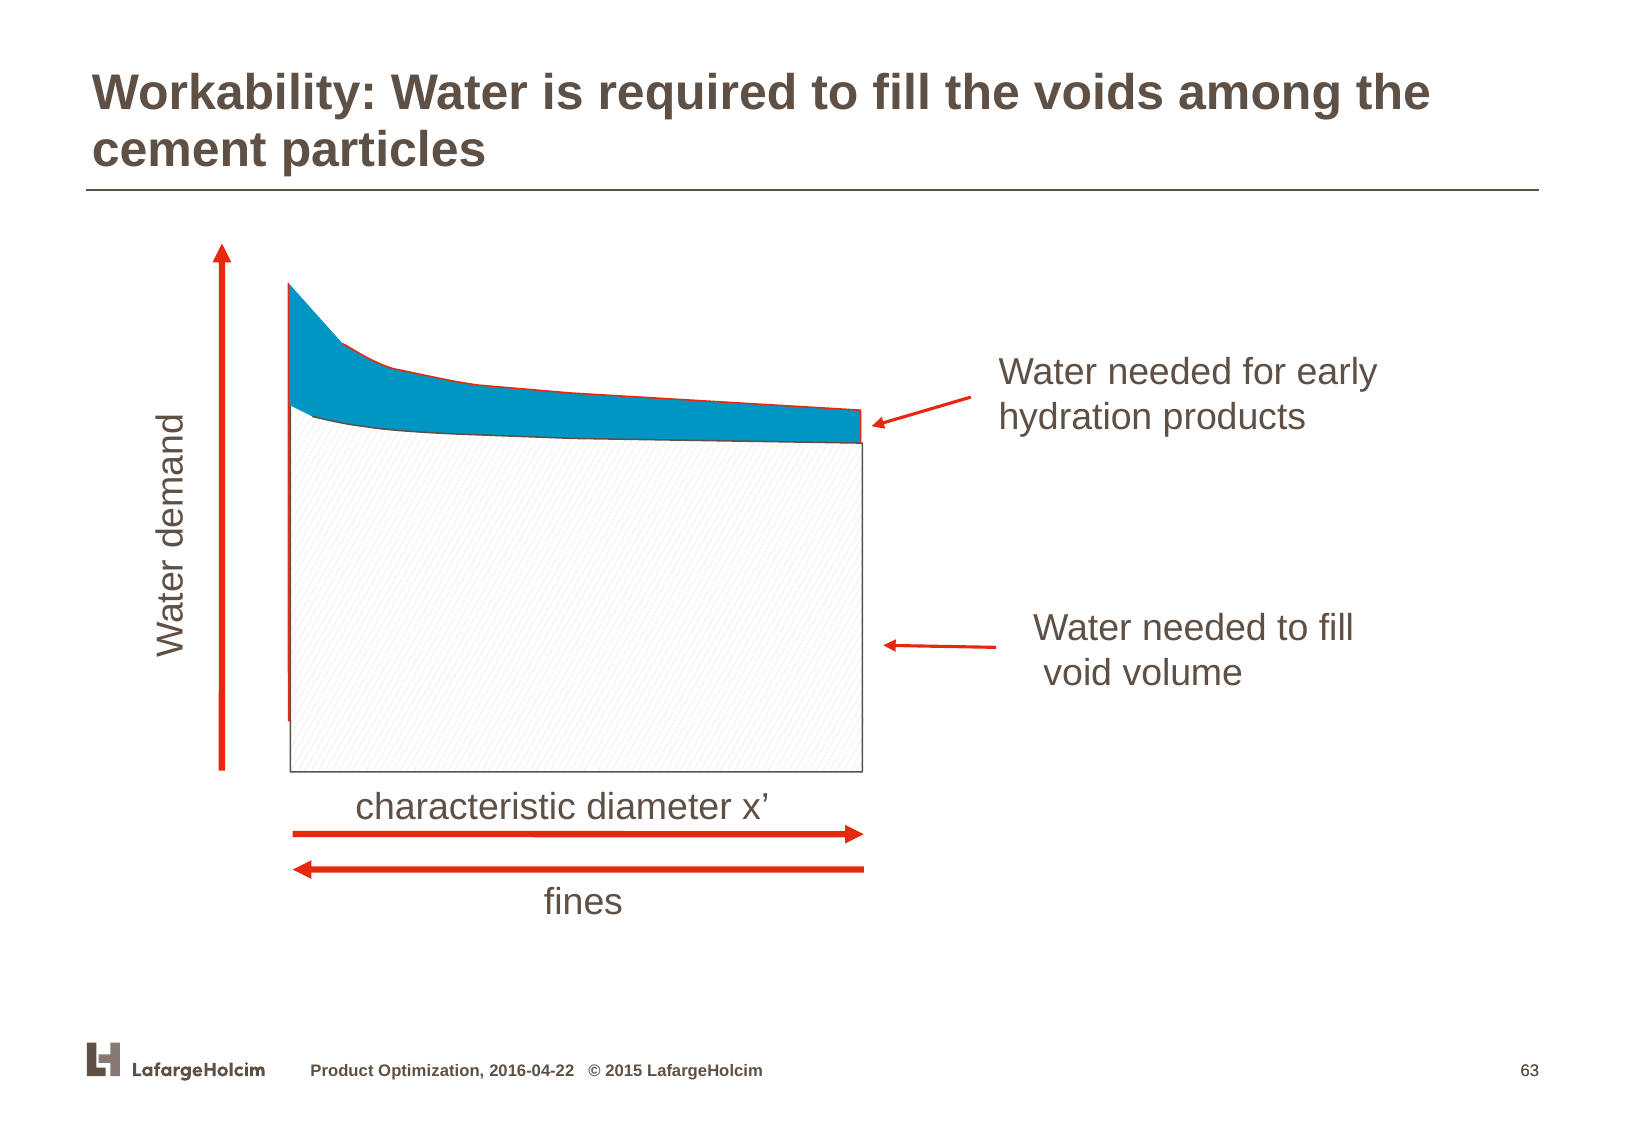

Workability: Water is required to fill the voids among the cement particles

Water needed for early
hydration products

Water demand

Water needed to fill
 void volume

characteristic diameter x’

fines
Product Optimization, 2016-04-22   © 2015 LafargeHolcim
63
63